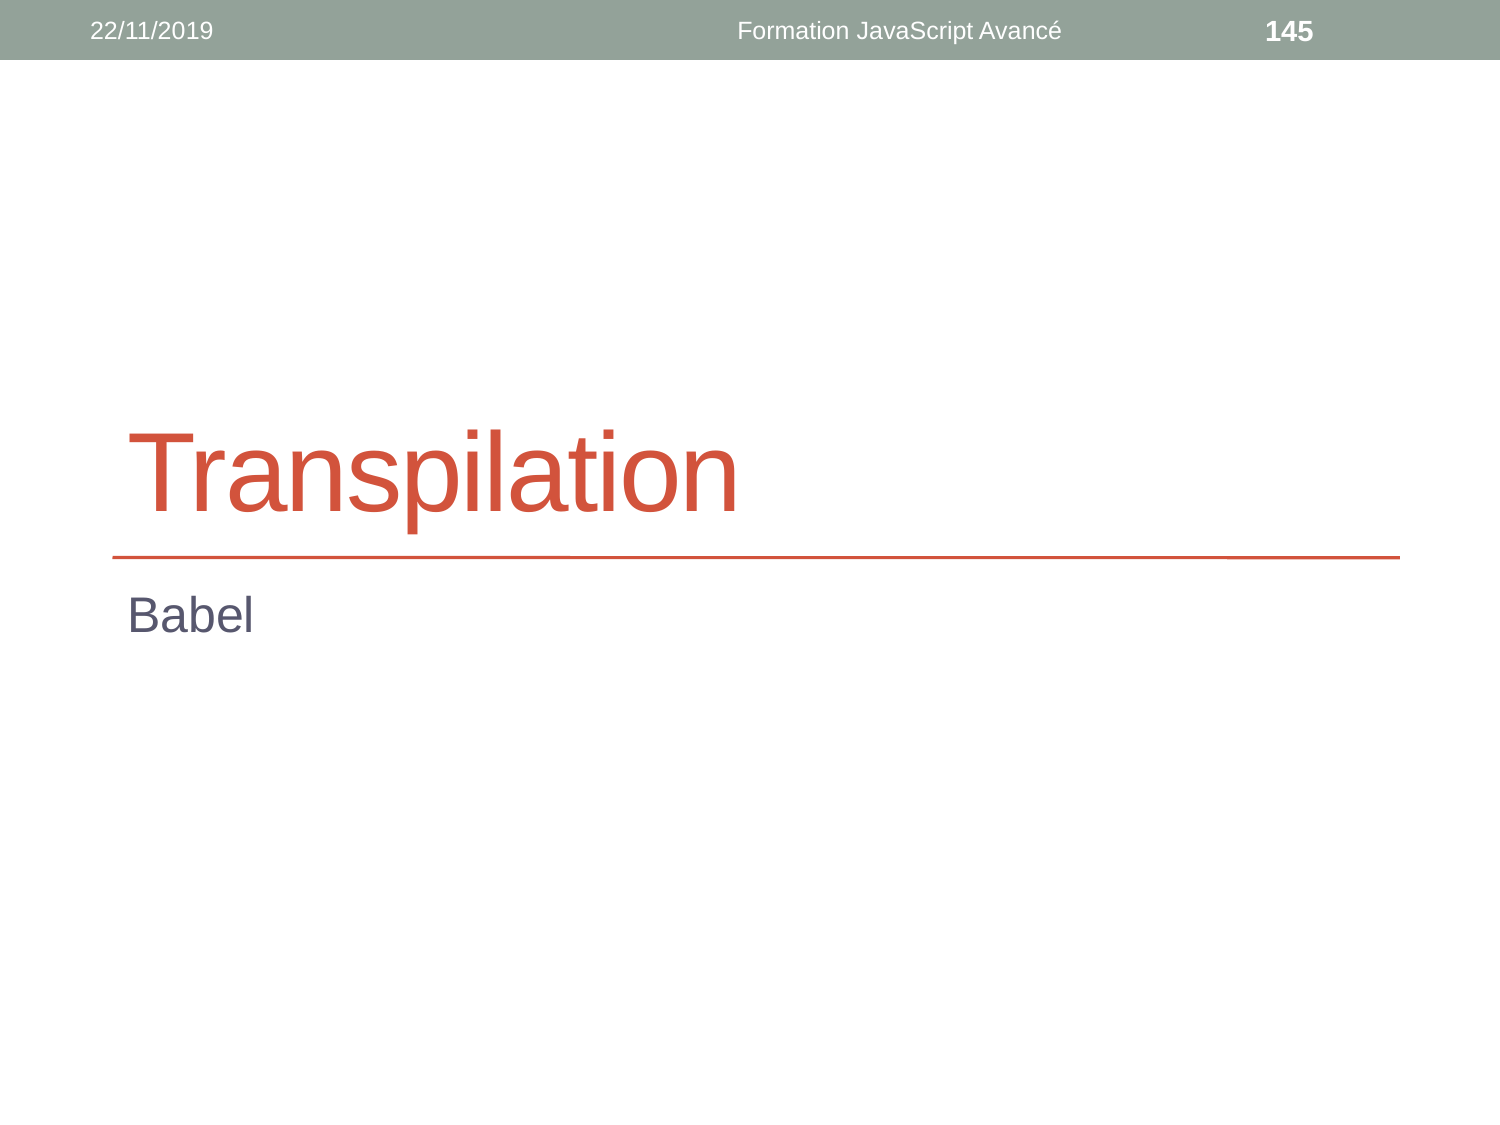

22/11/2019
Formation JavaScript Avancé
145
# Transpilation
Babel